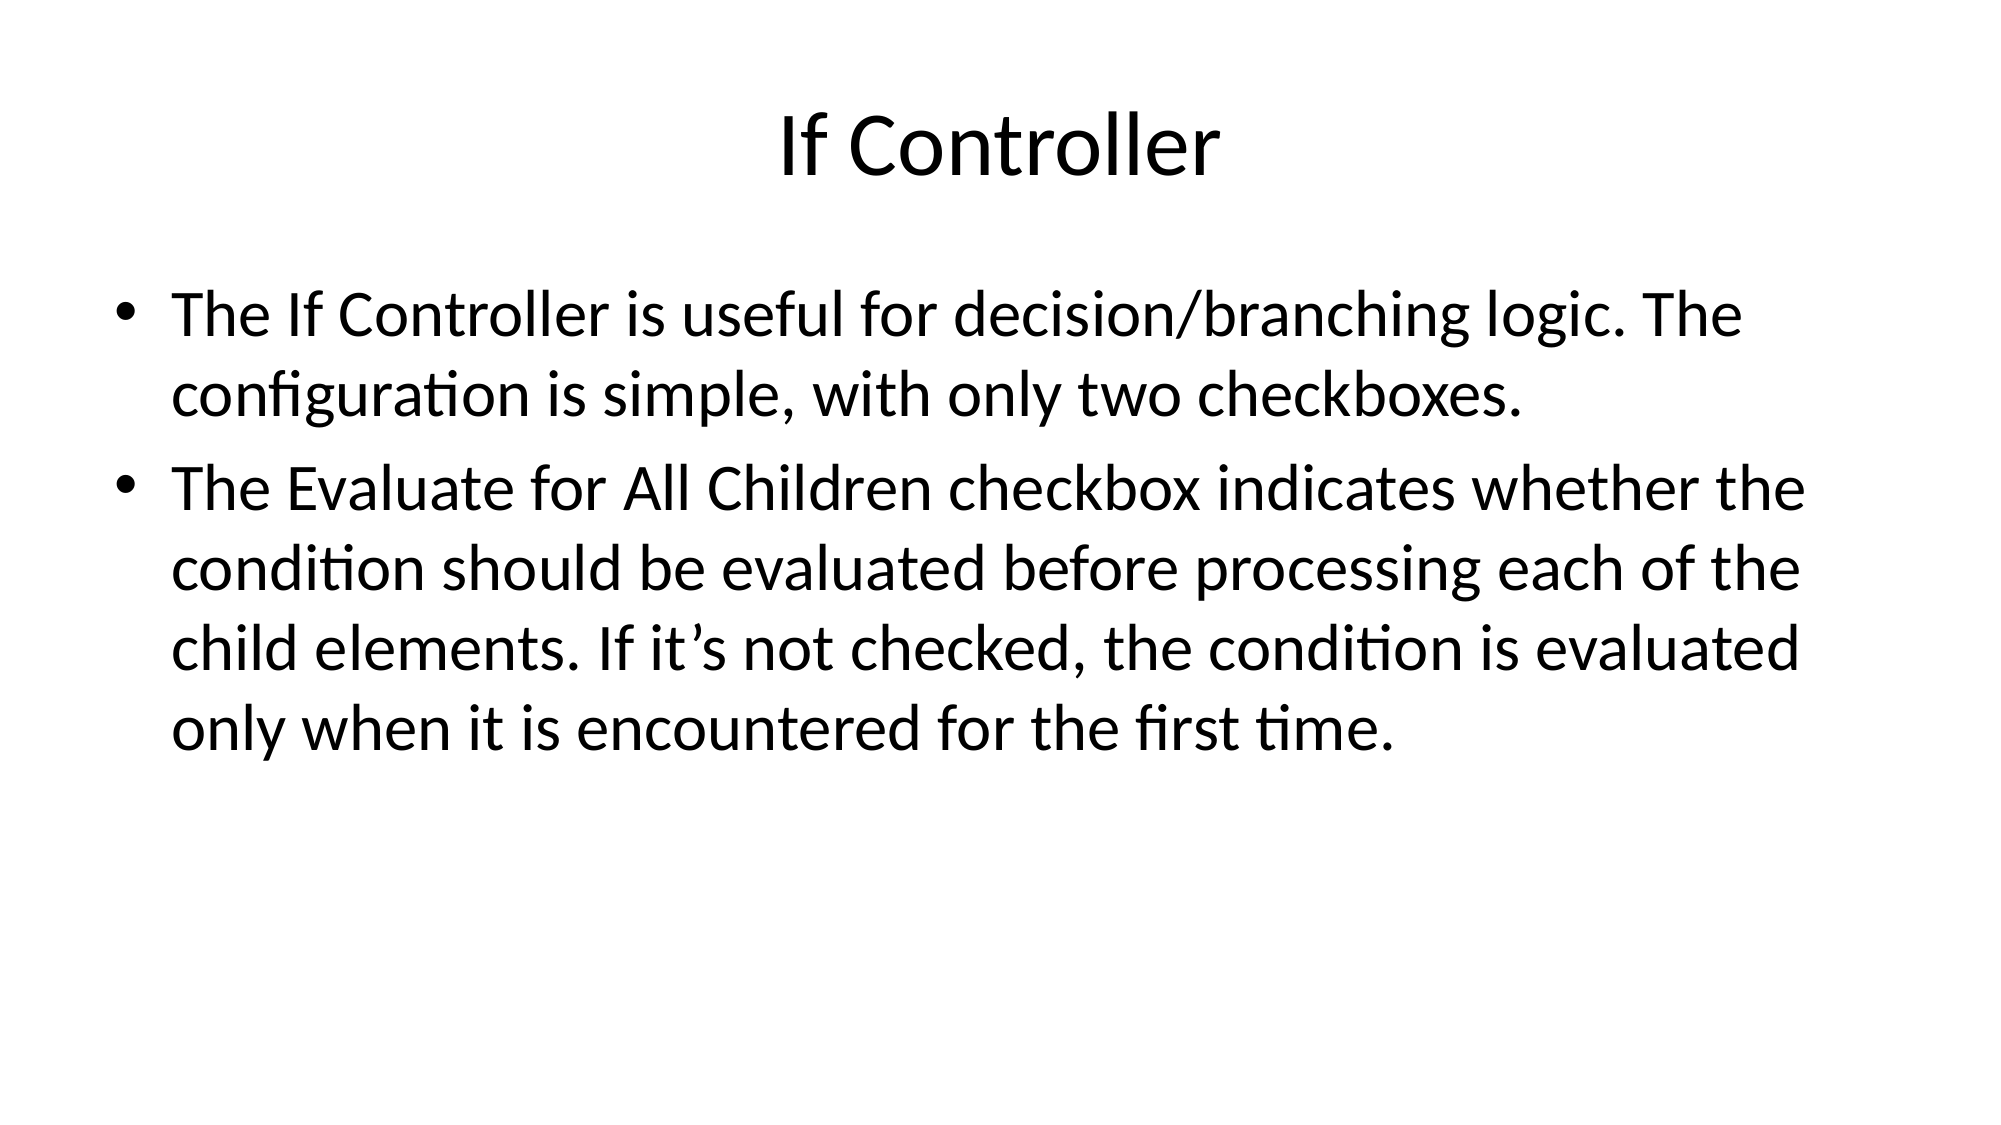

# If Controller
The If Controller is useful for decision/branching logic. The configuration is simple, with only two checkboxes.
The Evaluate for All Children checkbox indicates whether the condition should be evaluated before processing each of the child elements. If it’s not checked, the condition is evaluated only when it is encountered for the first time.